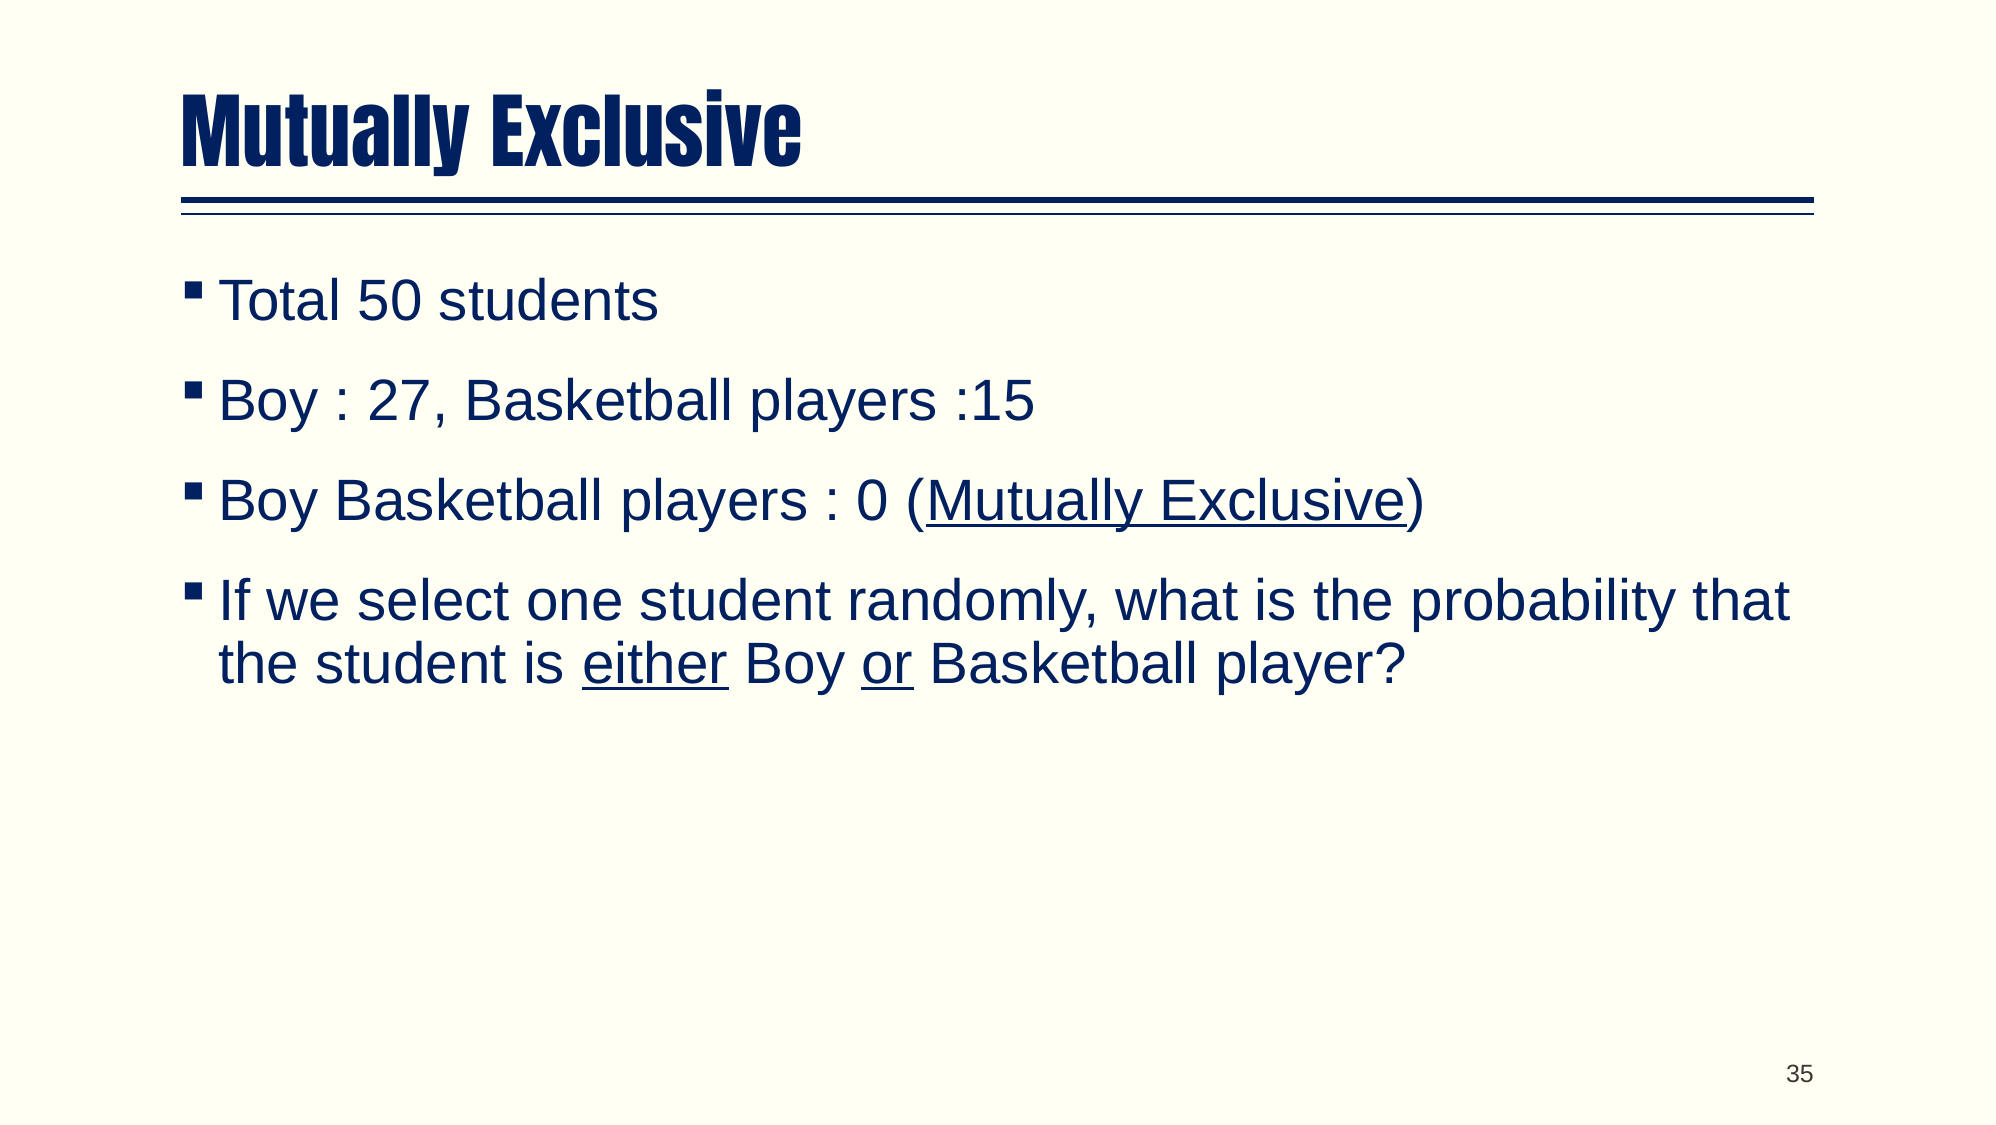

# Mutually Exclusive
Total 50 students
Boy : 27, Basketball players :15
Boy Basketball players : 0 (Mutually Exclusive)
If we select one student randomly, what is the probability that the student is either Boy or Basketball player?

35